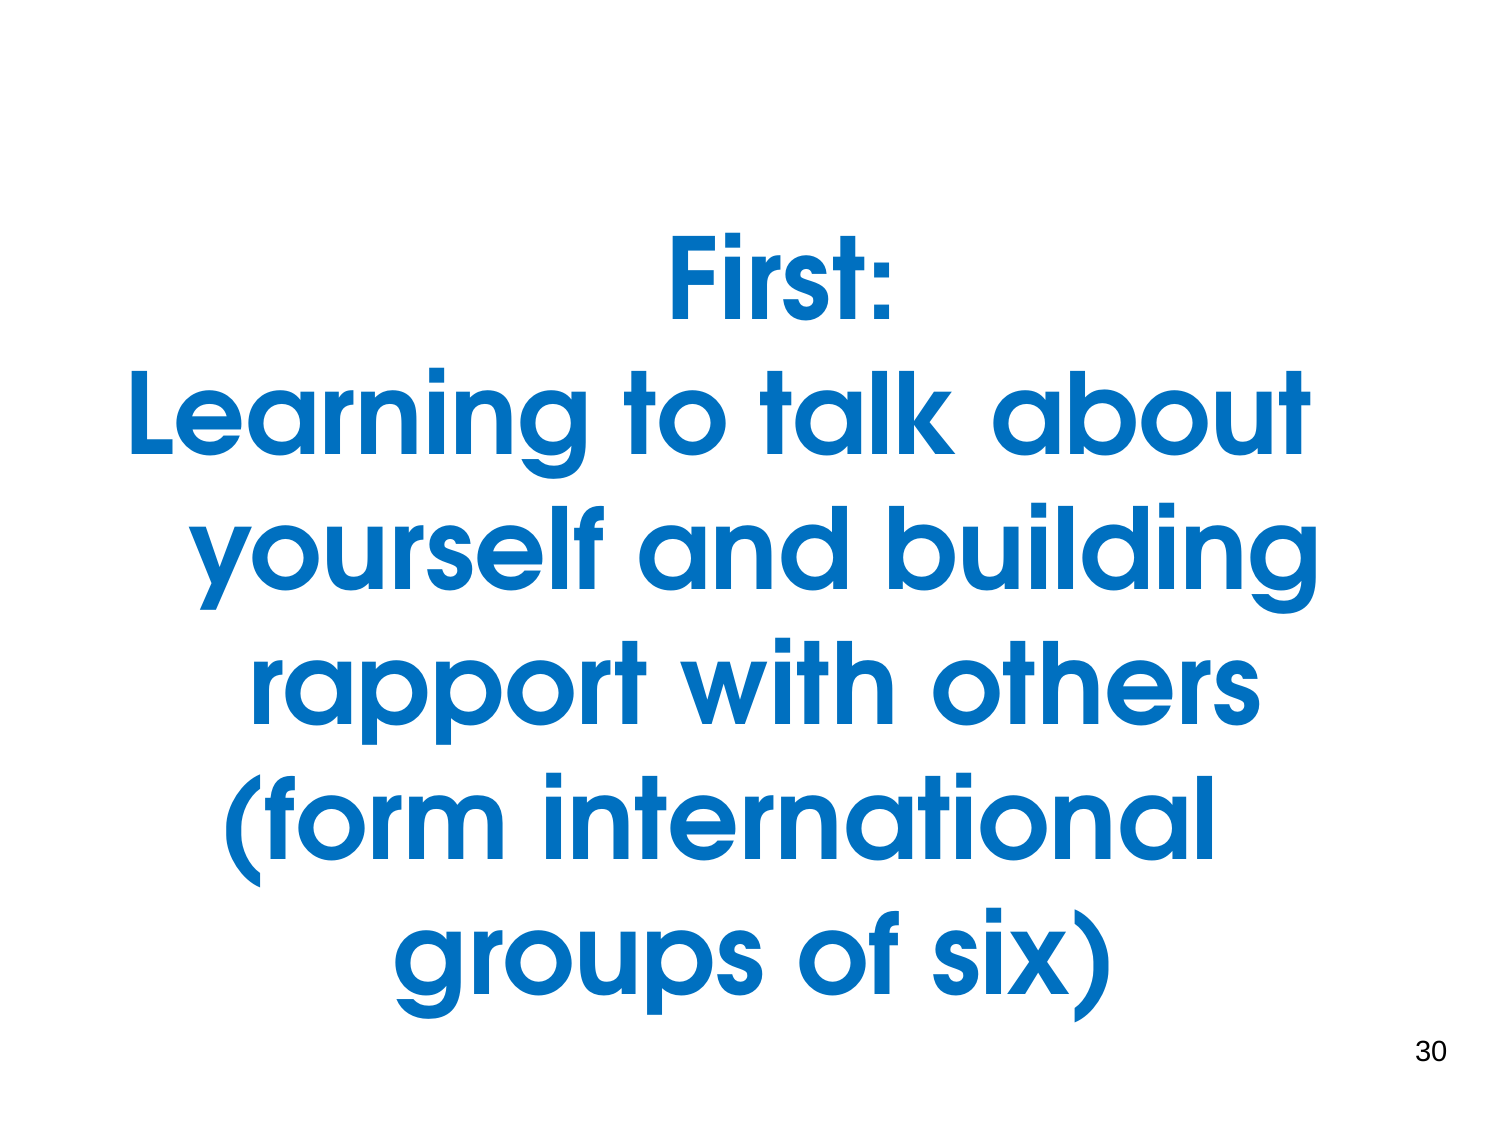

First:
Learning to talk about yourself and building rapport with others
(form international groups of six)
30